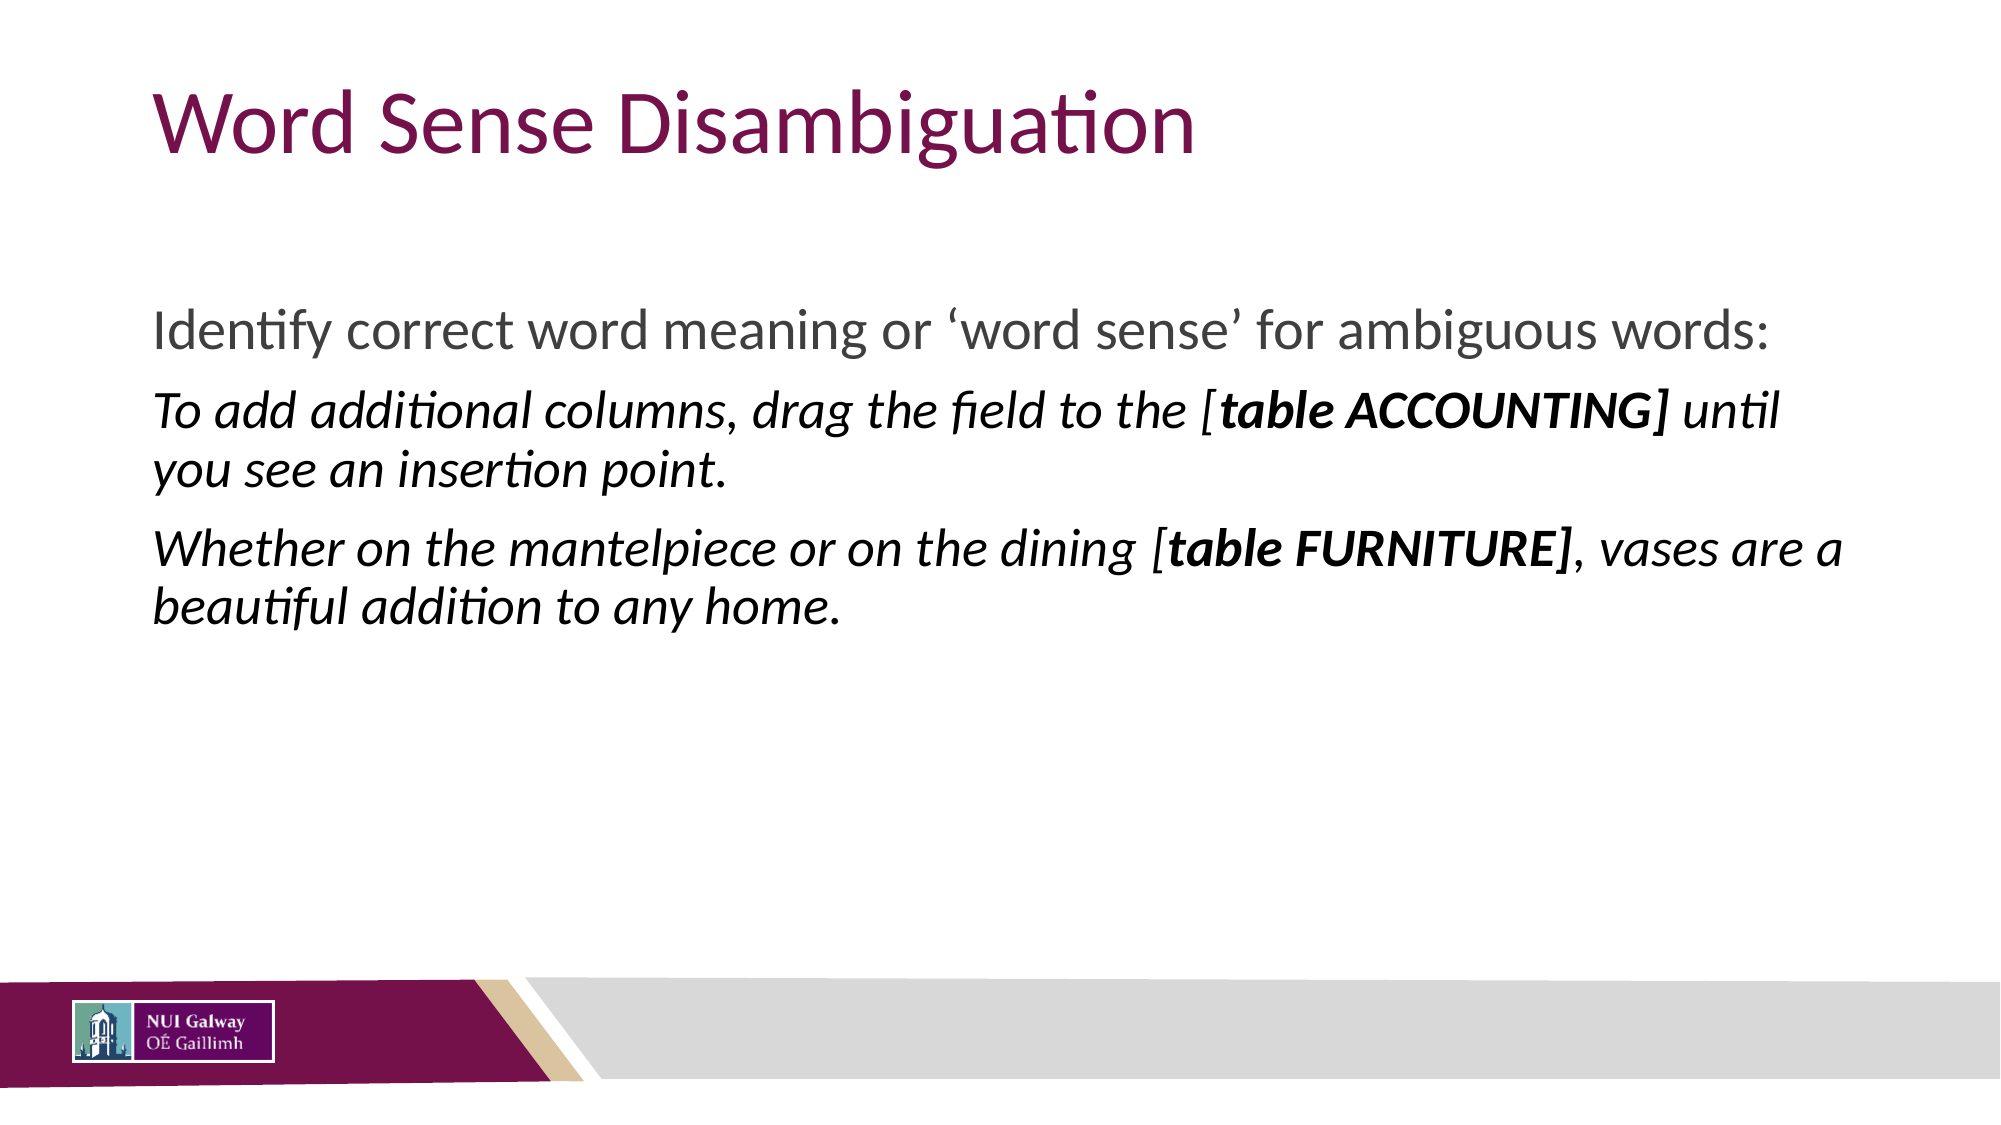

# Word Sense Disambiguation
Identify correct word meaning or ‘word sense’ for ambiguous words:
To add additional columns, drag the field to the [table ACCOUNTING] until you see an insertion point.
Whether on the mantelpiece or on the dining [table FURNITURE], vases are a beautiful addition to any home.